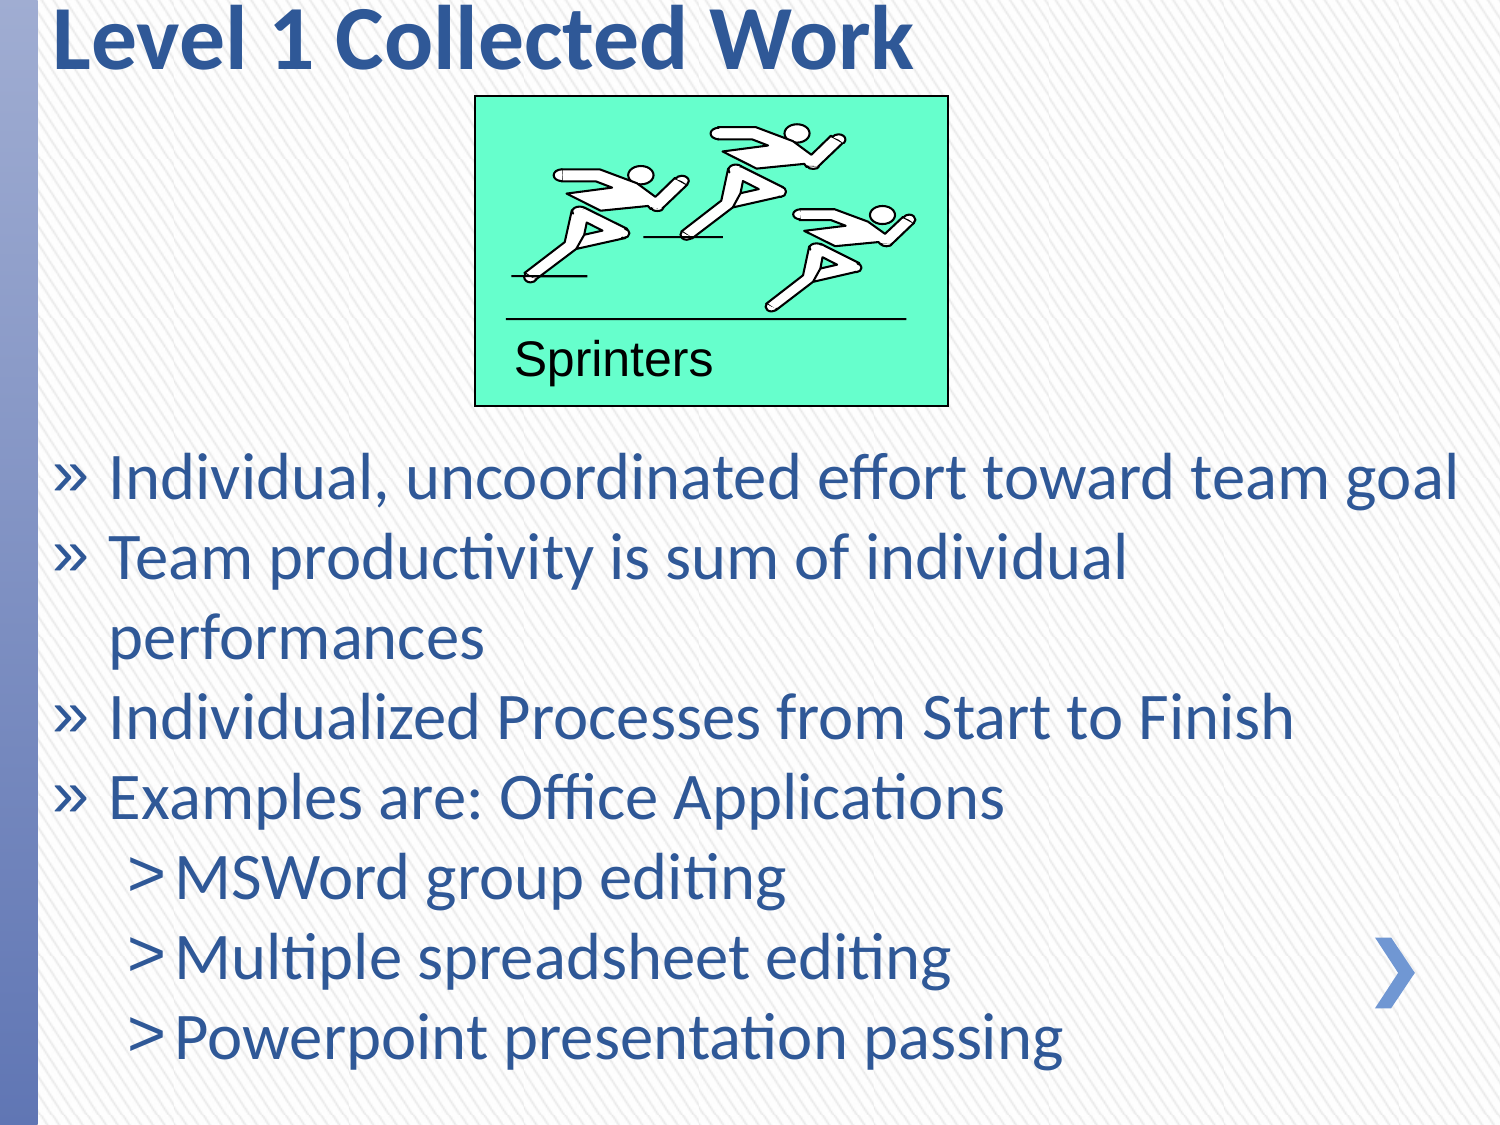

# Level 1 Collected Work

Sprinters

Individual, uncoordinated effort toward team goal
Team productivity is sum of individual performances
Individualized Processes from Start to Finish
Examples are: Office Applications
MSWord group editing
Multiple spreadsheet editing
Powerpoint presentation passing